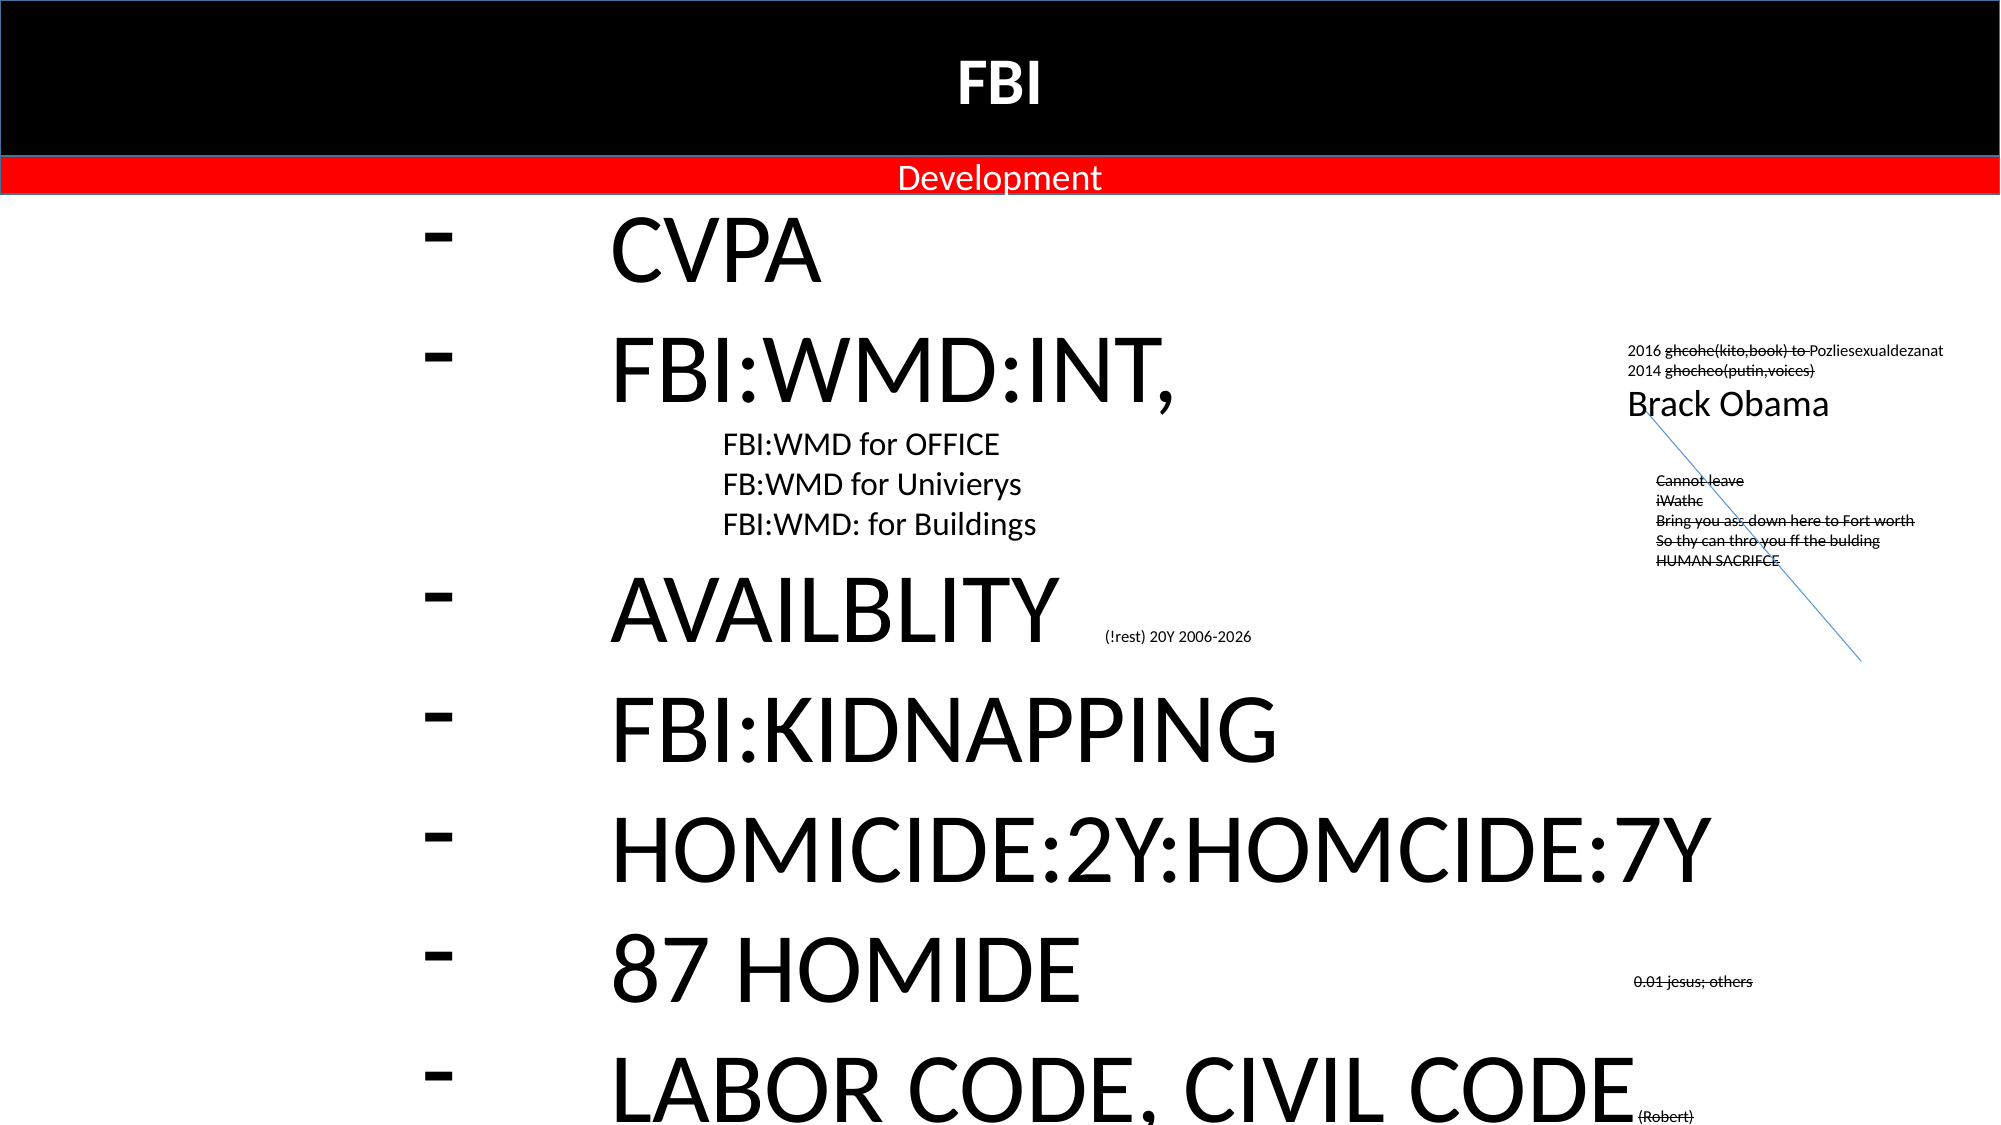

FBI
Development
CVPA
FBI:WMD:INT,
	FBI:WMD for OFFICE
	FB:WMD for Univierys
	FBI:WMD: for Buildings
AVAILBLITY  (!rest) 20Y 2006-2026
FBI:KIDNAPPING
HOMICIDE:2Y:HOMCIDE:7Y
87 HOMIDE
LABOR CODE, CIVIL CODE(Robert)

2016 ghcohe(kito,book) to Pozliesexualdezanat
2014 ghocheo(putin,voices)
Brack Obama
Cannot leave
iWathc
Bring you ass down here to Fort worth
So thy can thro you ff the bulding
HUMAN SACRIFCE
0.01 jesus; others